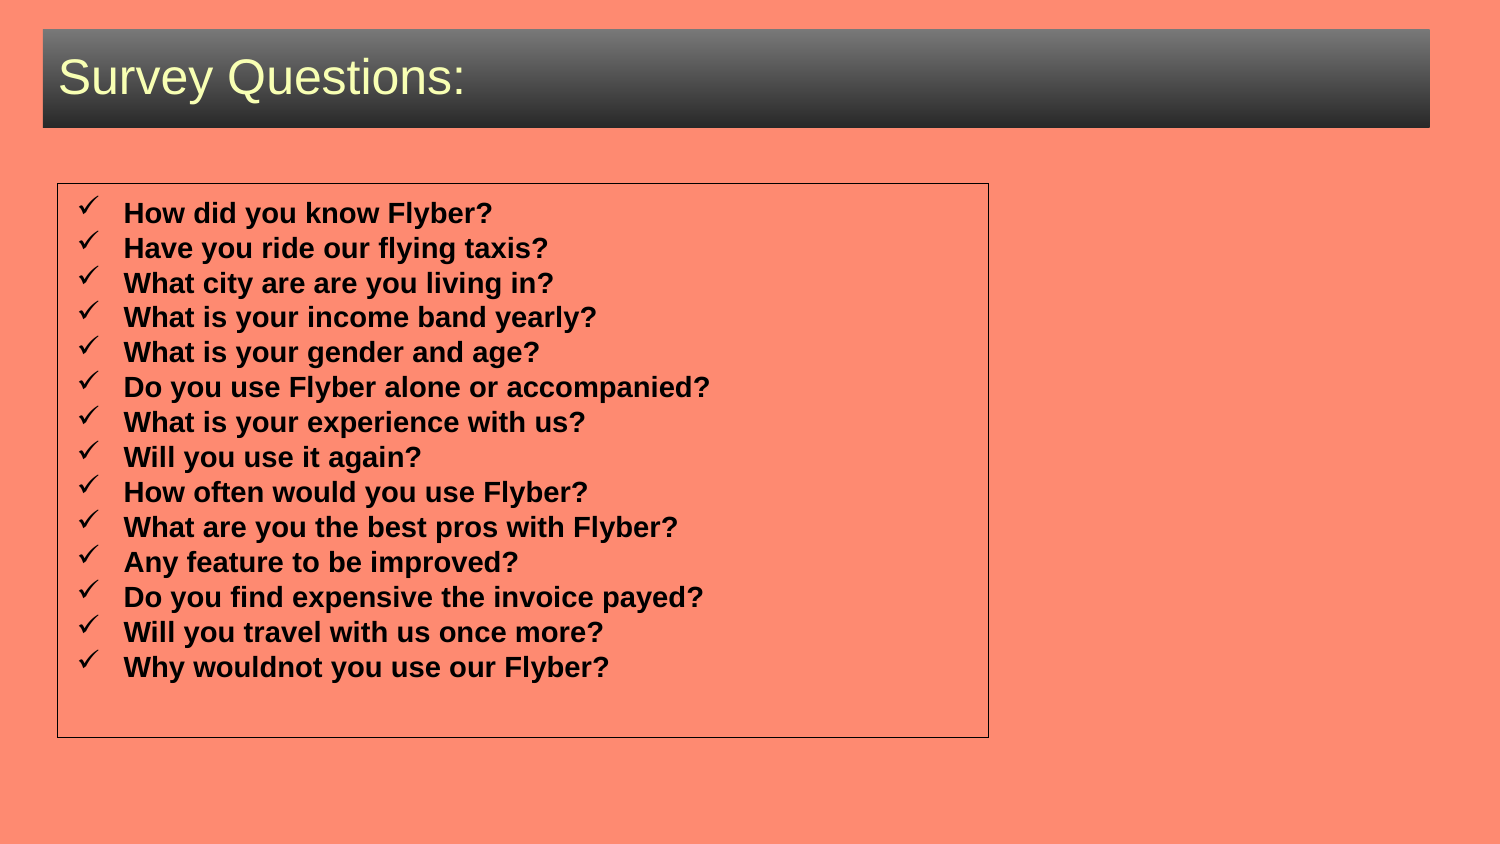

Survey Questions:

How did you know Flyber?
Have you ride our flying taxis?
What city are are you living in?
What is your income band yearly?
What is your gender and age?
Do you use Flyber alone or accompanied?
What is your experience with us?
Will you use it again?
How often would you use Flyber?
What are you the best pros with Flyber?
Any feature to be improved?
Do you find expensive the invoice payed?
Will you travel with us once more?
Why wouldnot you use our Flyber?

#